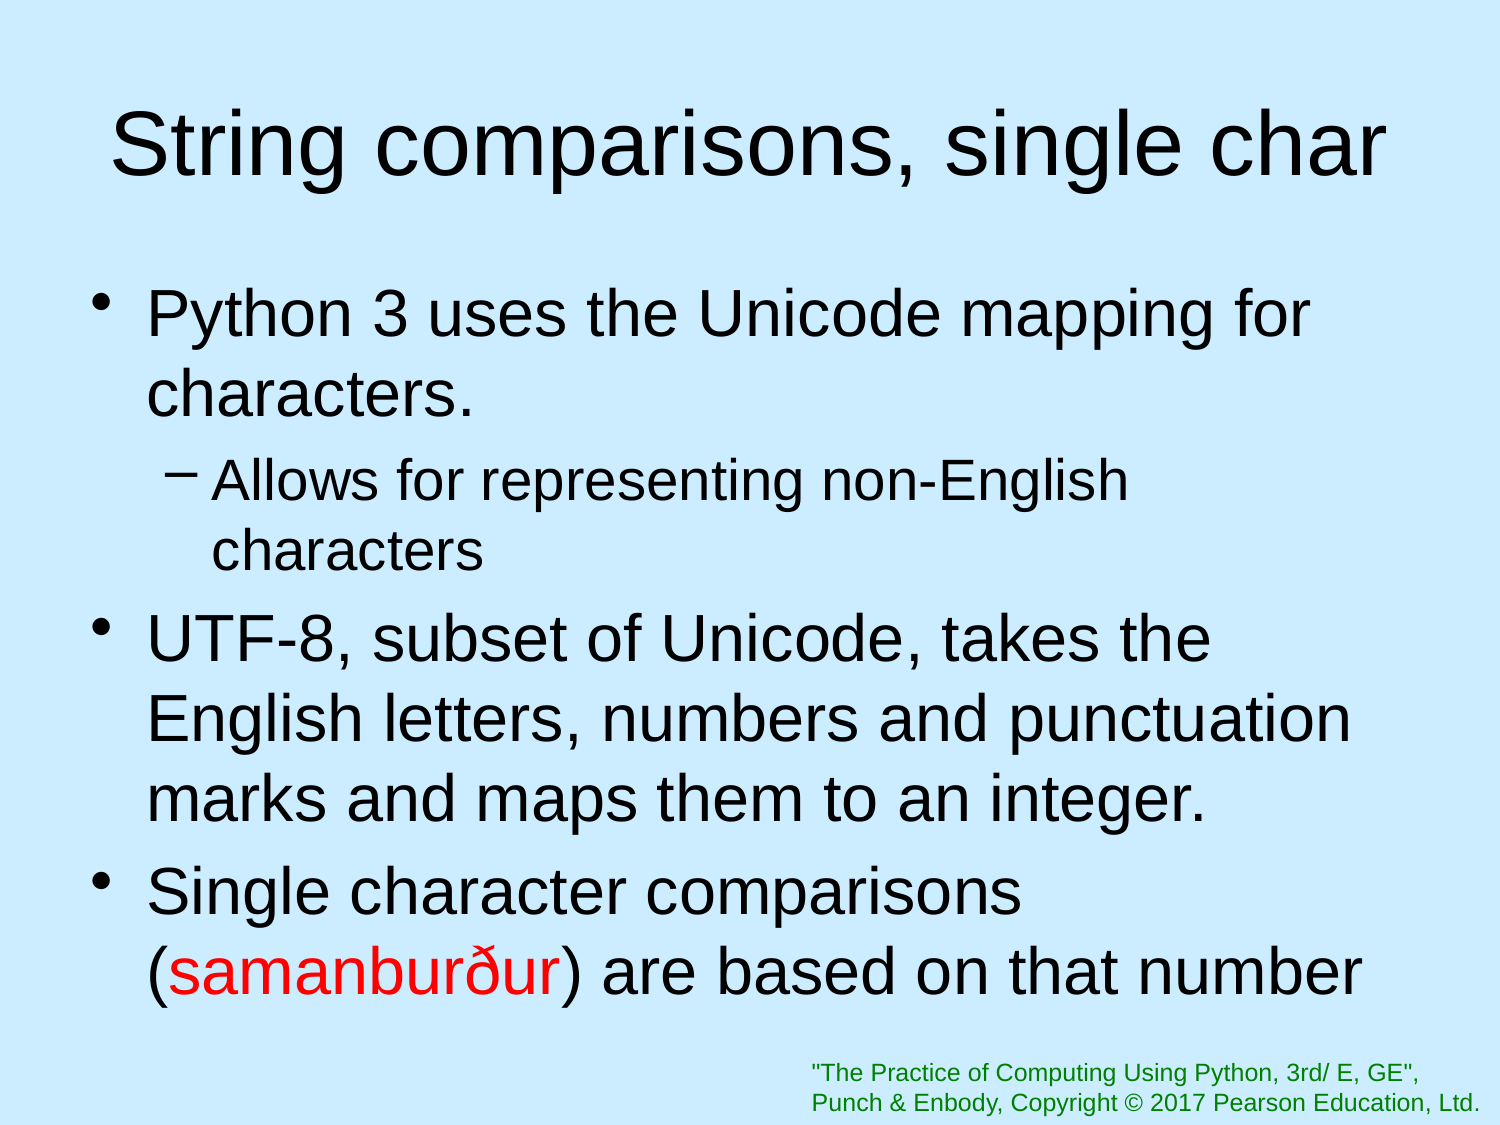

# String comparisons, single char
Python 3 uses the Unicode mapping for characters.
Allows for representing non-English characters
UTF-8, subset of Unicode, takes the English letters, numbers and punctuation marks and maps them to an integer.
Single character comparisons (samanburður) are based on that number